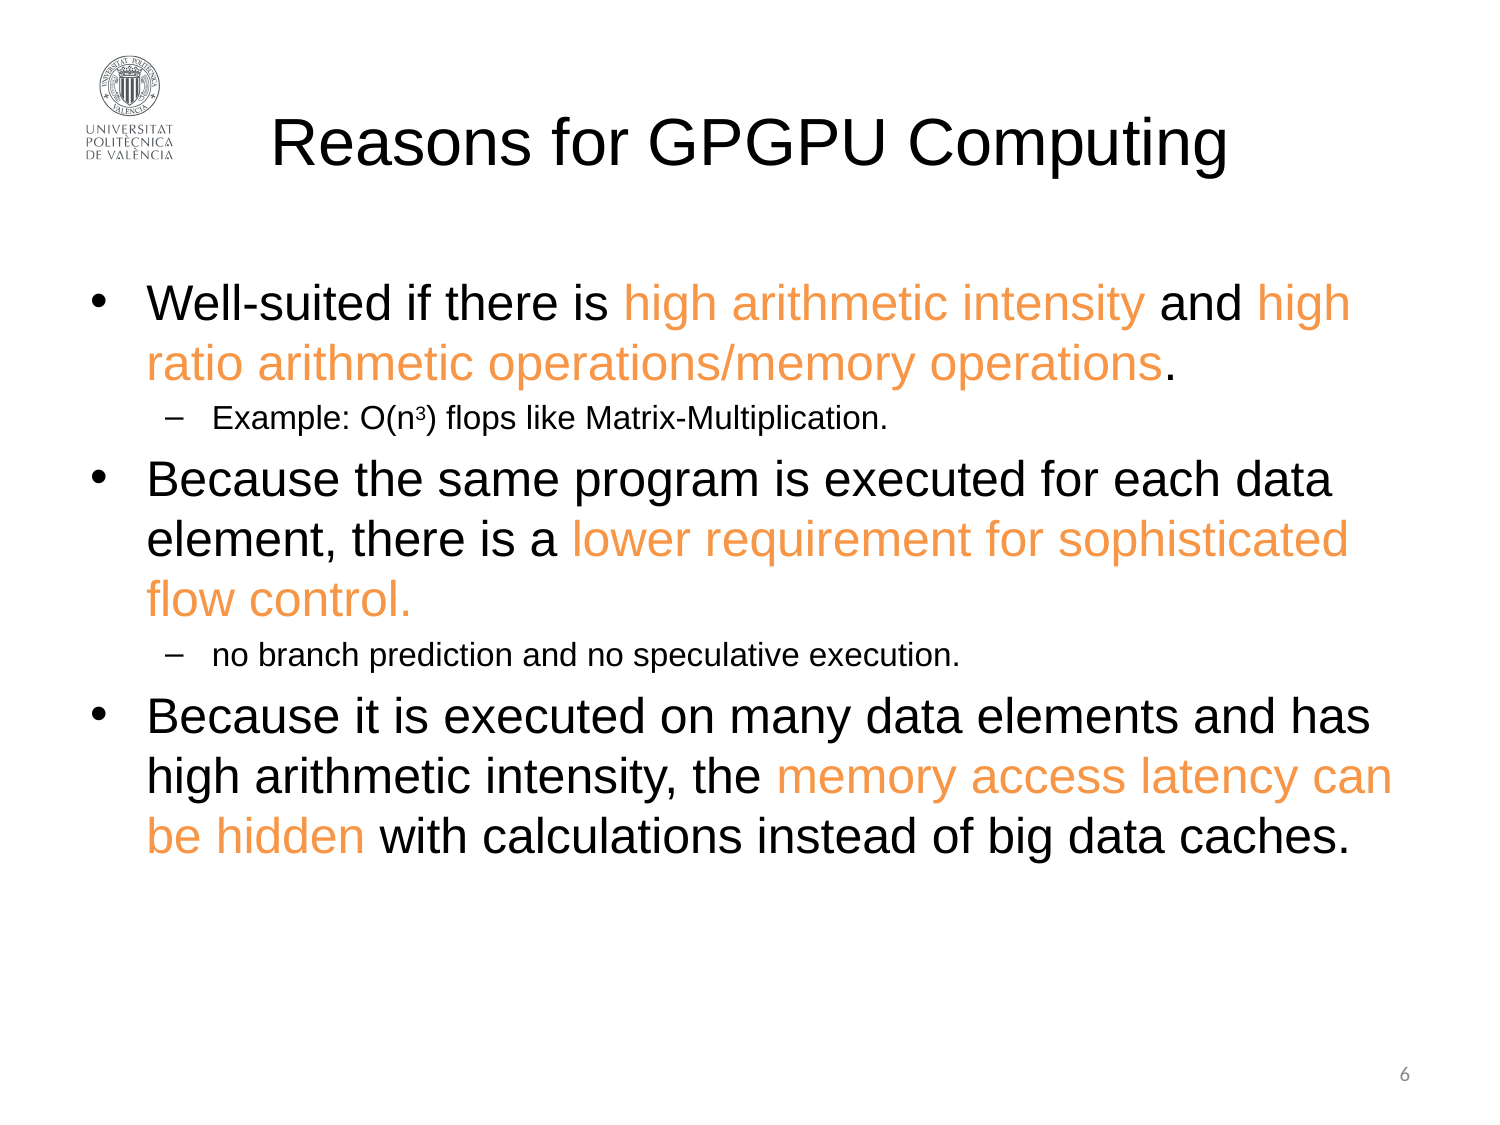

# Reasons for GPGPU Computing
Well-suited if there is high arithmetic intensity and high ratio arithmetic operations/memory operations.
Example: O(n3) flops like Matrix-Multiplication.
Because the same program is executed for each data element, there is a lower requirement for sophisticated flow control.
no branch prediction and no speculative execution.
Because it is executed on many data elements and has high arithmetic intensity, the memory access latency can be hidden with calculations instead of big data caches.

6